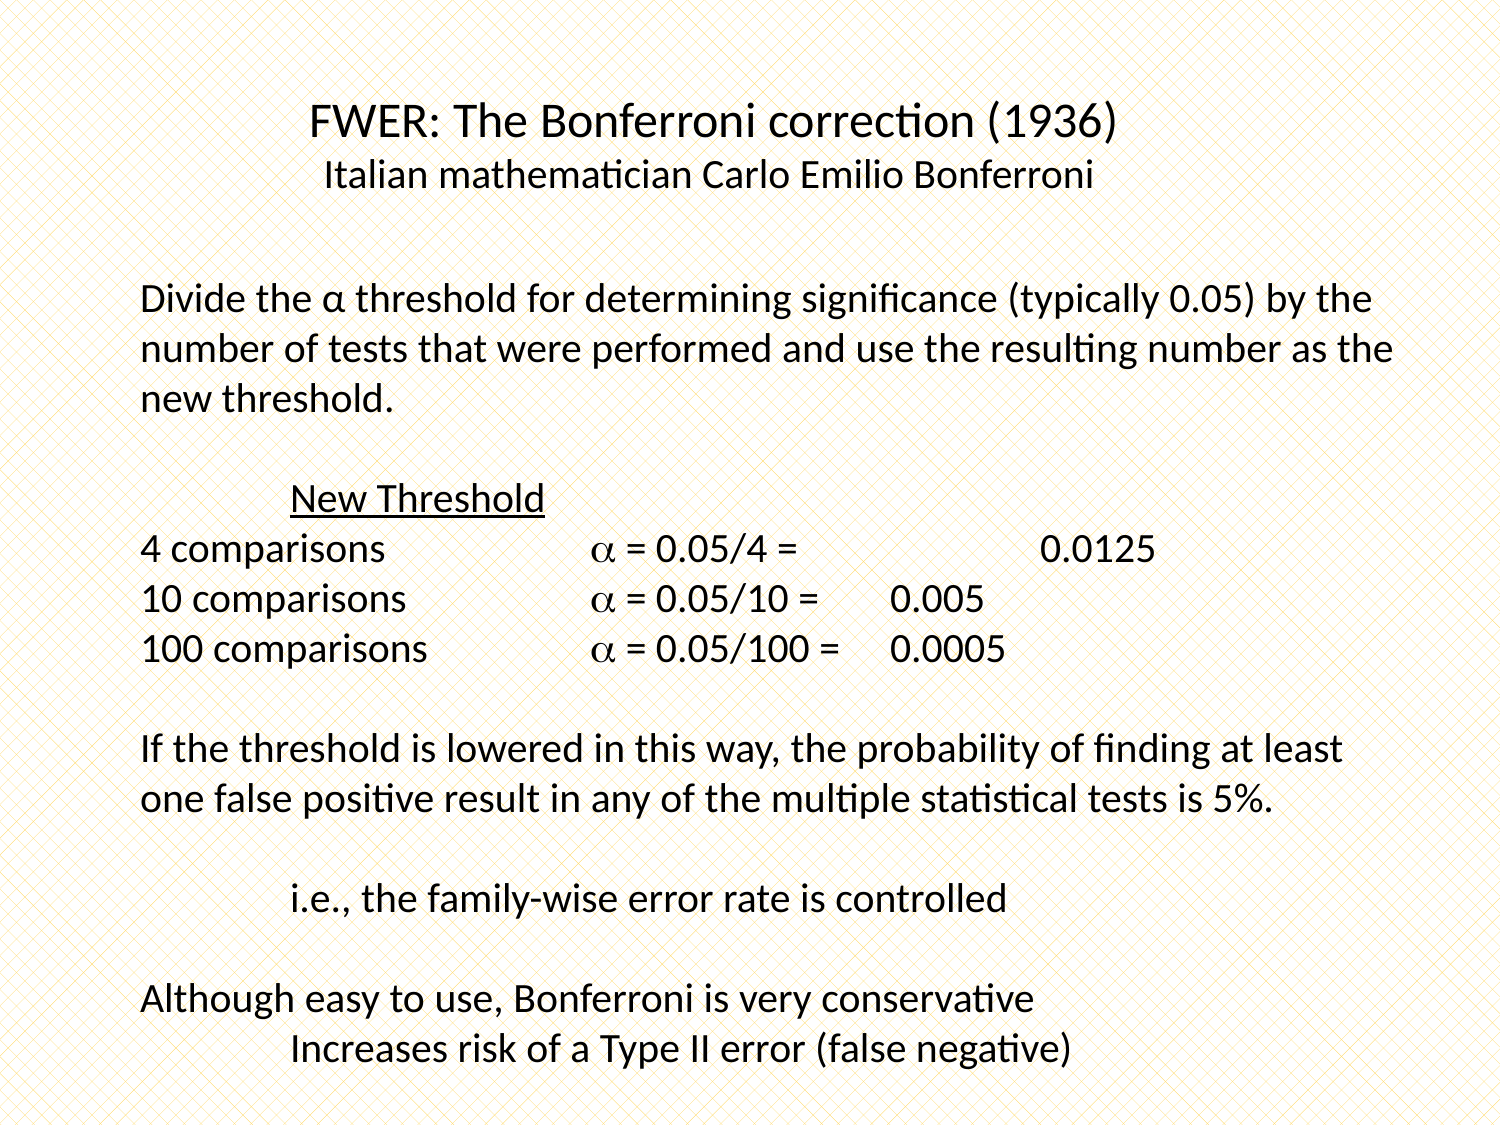

FWER: The Bonferroni correction (1936)
Italian mathematician Carlo Emilio Bonferroni

Divide the α threshold for determining significance (typically 0.05) by the number of tests that were performed and use the resulting number as the new threshold.
									New Threshold
4 comparisons		α = 0.05/4 = 		0.0125
10 comparisons		α = 0.05/10 = 	0.005
100 comparisons		α = 0.05/100 = 	0.0005

If the threshold is lowered in this way, the probability of finding at least one false positive result in any of the multiple statistical tests is 5%.

	i.e., the family-wise error rate is controlled

Although easy to use, Bonferroni is very conservative
	Increases risk of a Type II error (false negative)